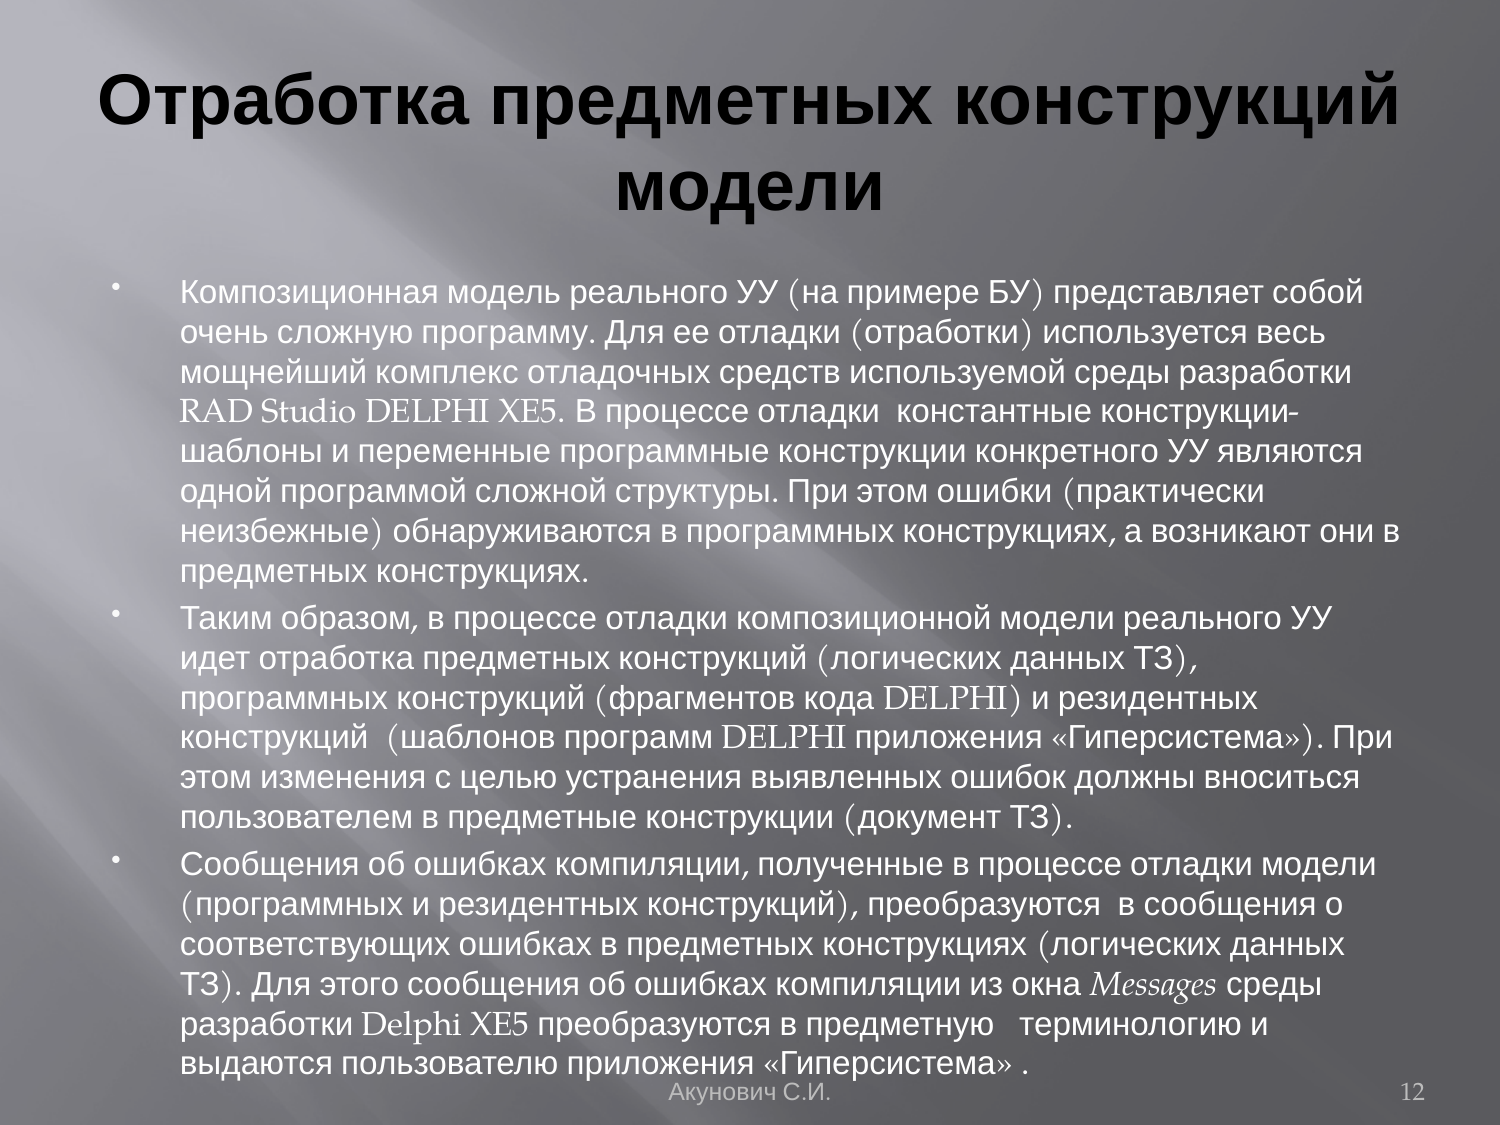

# Отработка предметных конструкций модели
Композиционная модель реального УУ (на примере БУ) представляет собой  очень сложную программу. Для ее отладки (отработки) используется весь мощнейший комплекс отладочных средств используемой среды разработки RAD Studio DELPHI XE5. В процессе отладки  константные конструкции-шаблоны и переменные программные конструкции конкретного УУ являются одной программой сложной структуры. При этом ошибки (практически неизбежные) обнаруживаются в программных конструкциях, а возникают они в предметных конструкциях.
Таким образом, в процессе отладки композиционной модели реального УУ идет отработка предметных конструкций (логических данных ТЗ), программных конструкций (фрагментов кода DELPHI) и резидентных конструкций  (шаблонов программ DELPHI приложения «Гиперсистема»). При этом изменения с целью устранения выявленных ошибок должны вноситься пользователем в предметные конструкции (документ ТЗ).
Сообщения об ошибках компиляции, полученные в процессе отладки модели (программных и резидентных конструкций), преобразуются  в сообщения о соответствующих ошибках в предметных конструкциях (логических данных ТЗ). Для этого сообщения об ошибках компиляции из окна Messages среды разработки Delphi XE5 преобразуются в предметную   терминологию и выдаются пользователю приложения «Гиперсистема» .

Акунович С.И.
12